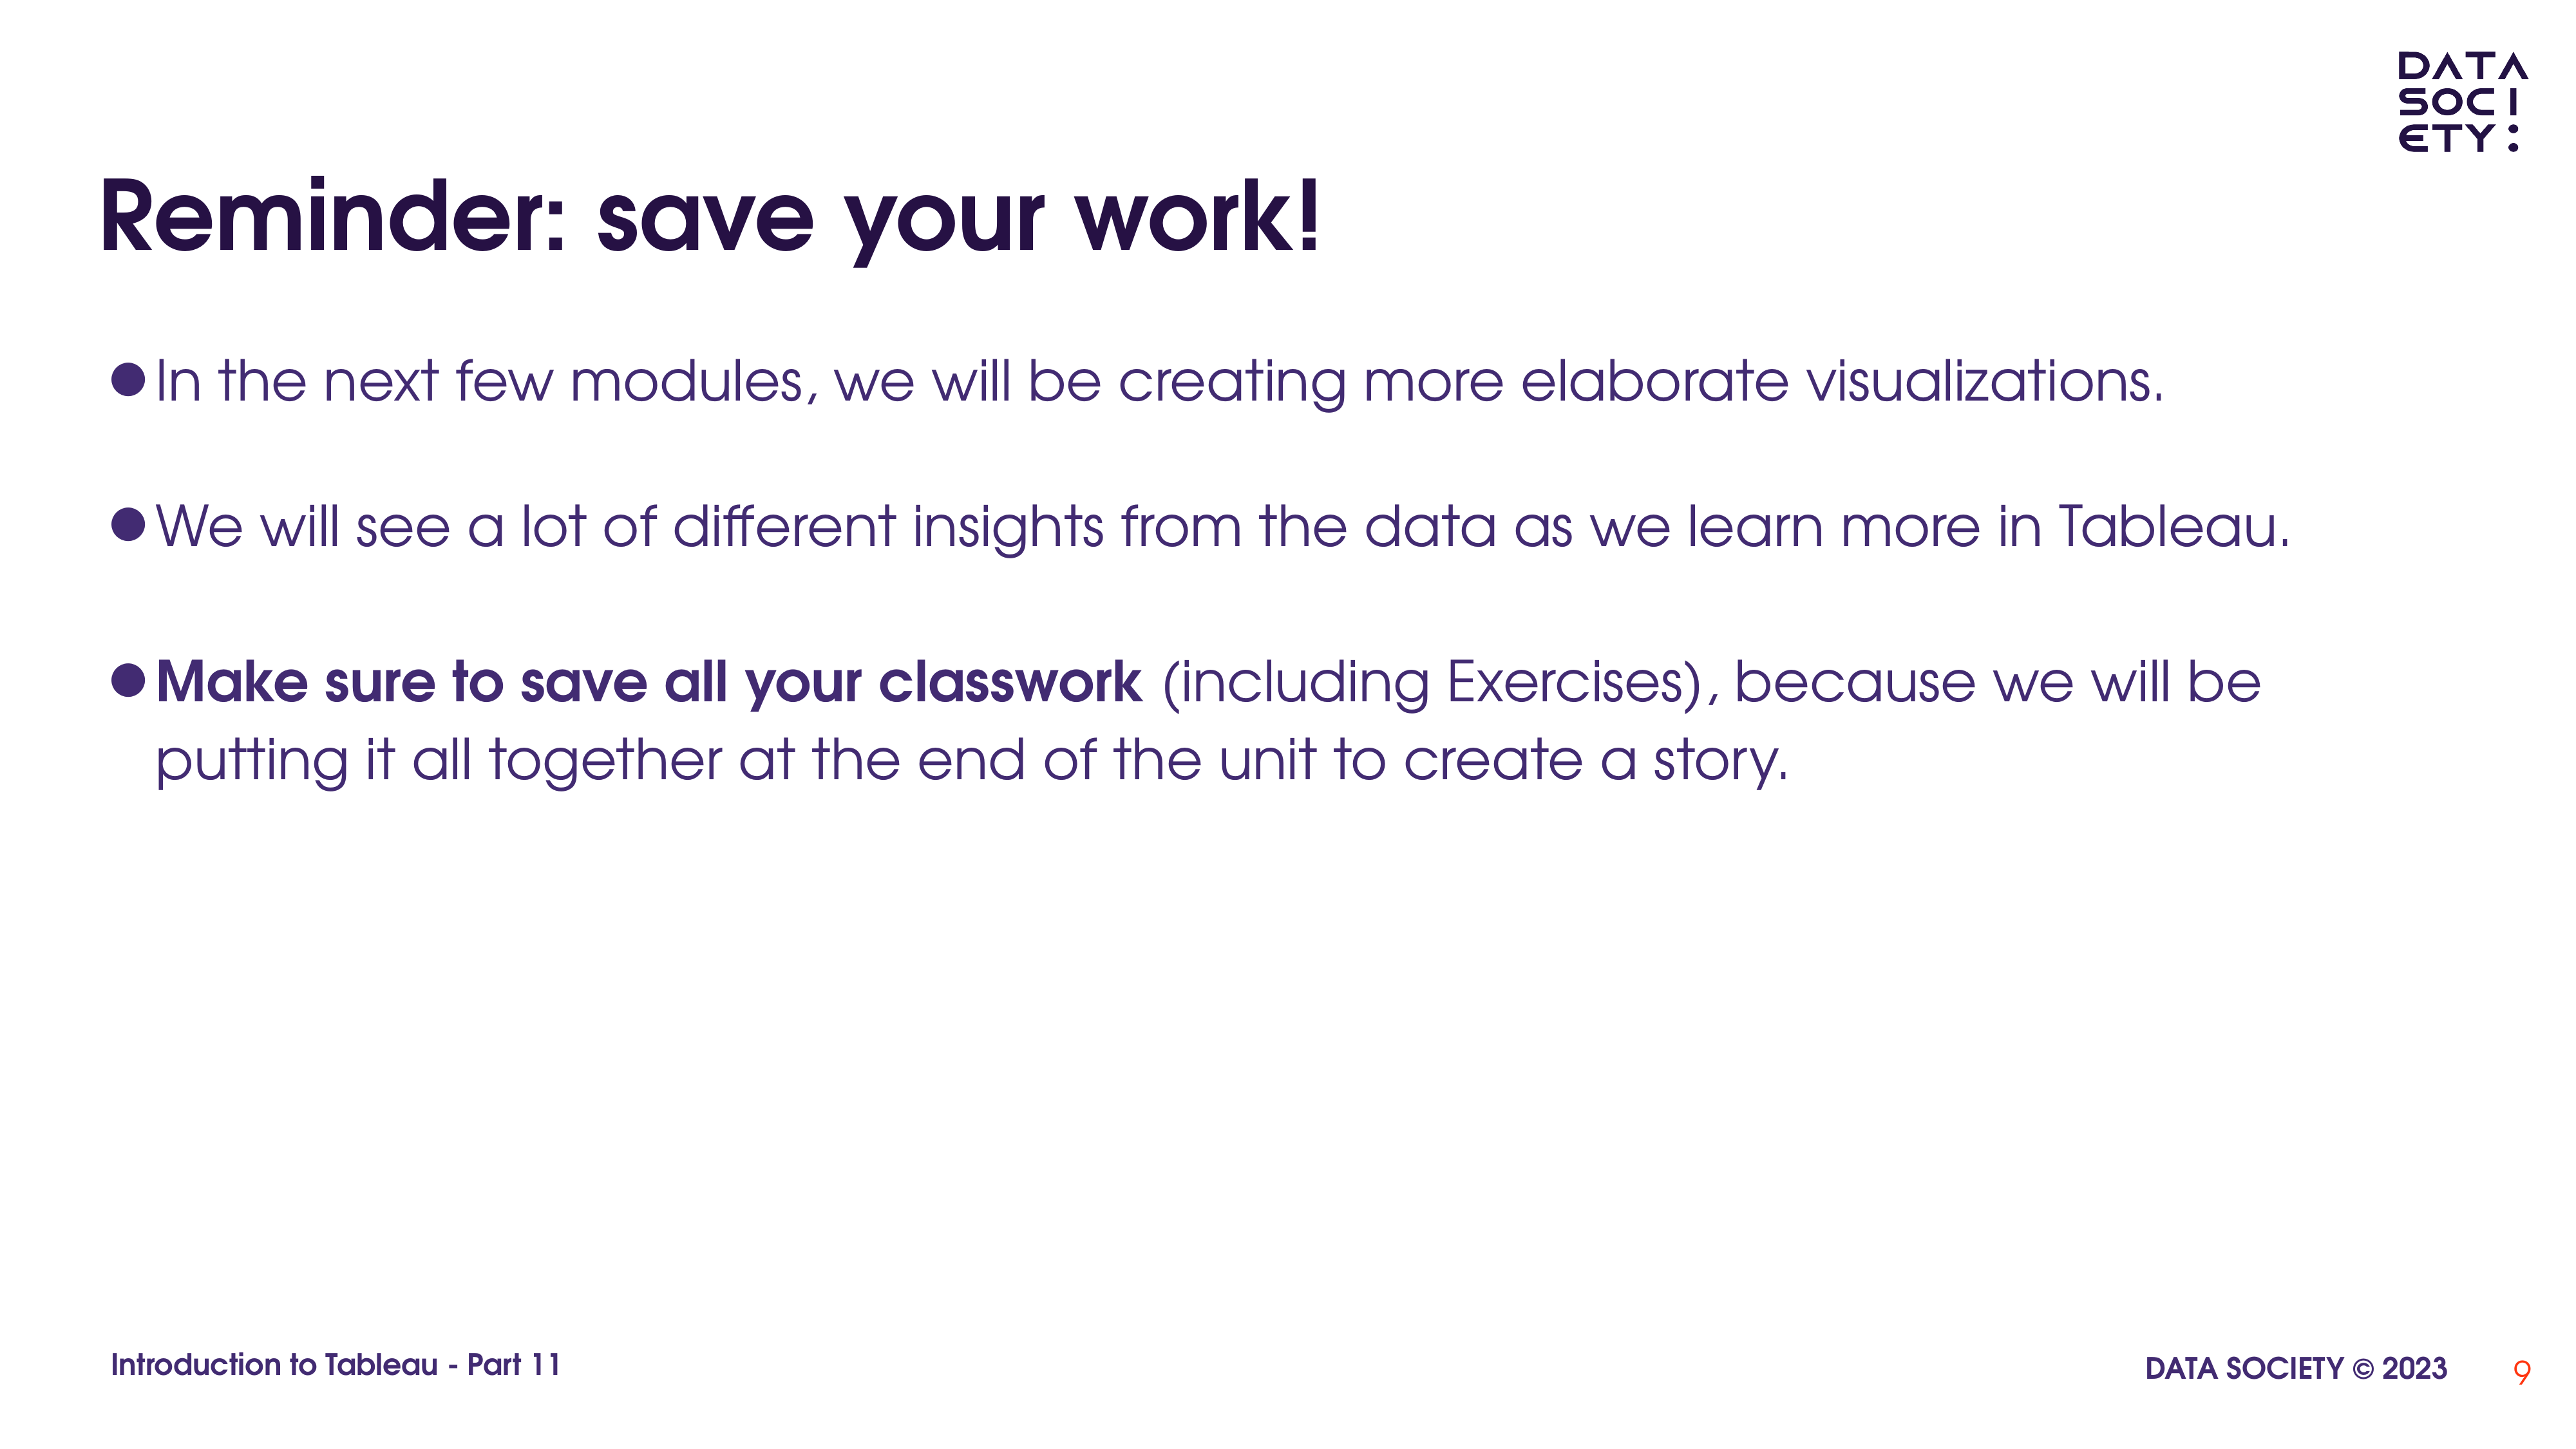

# Reminder: save your work!
In the next few modules, we will be creating more elaborate visualizations.
We will see a lot of different insights from the data as we learn more in Tableau.
Make sure to save all your classwork (including Exercises), because we will be putting it all together at the end of the unit to create a story.
9